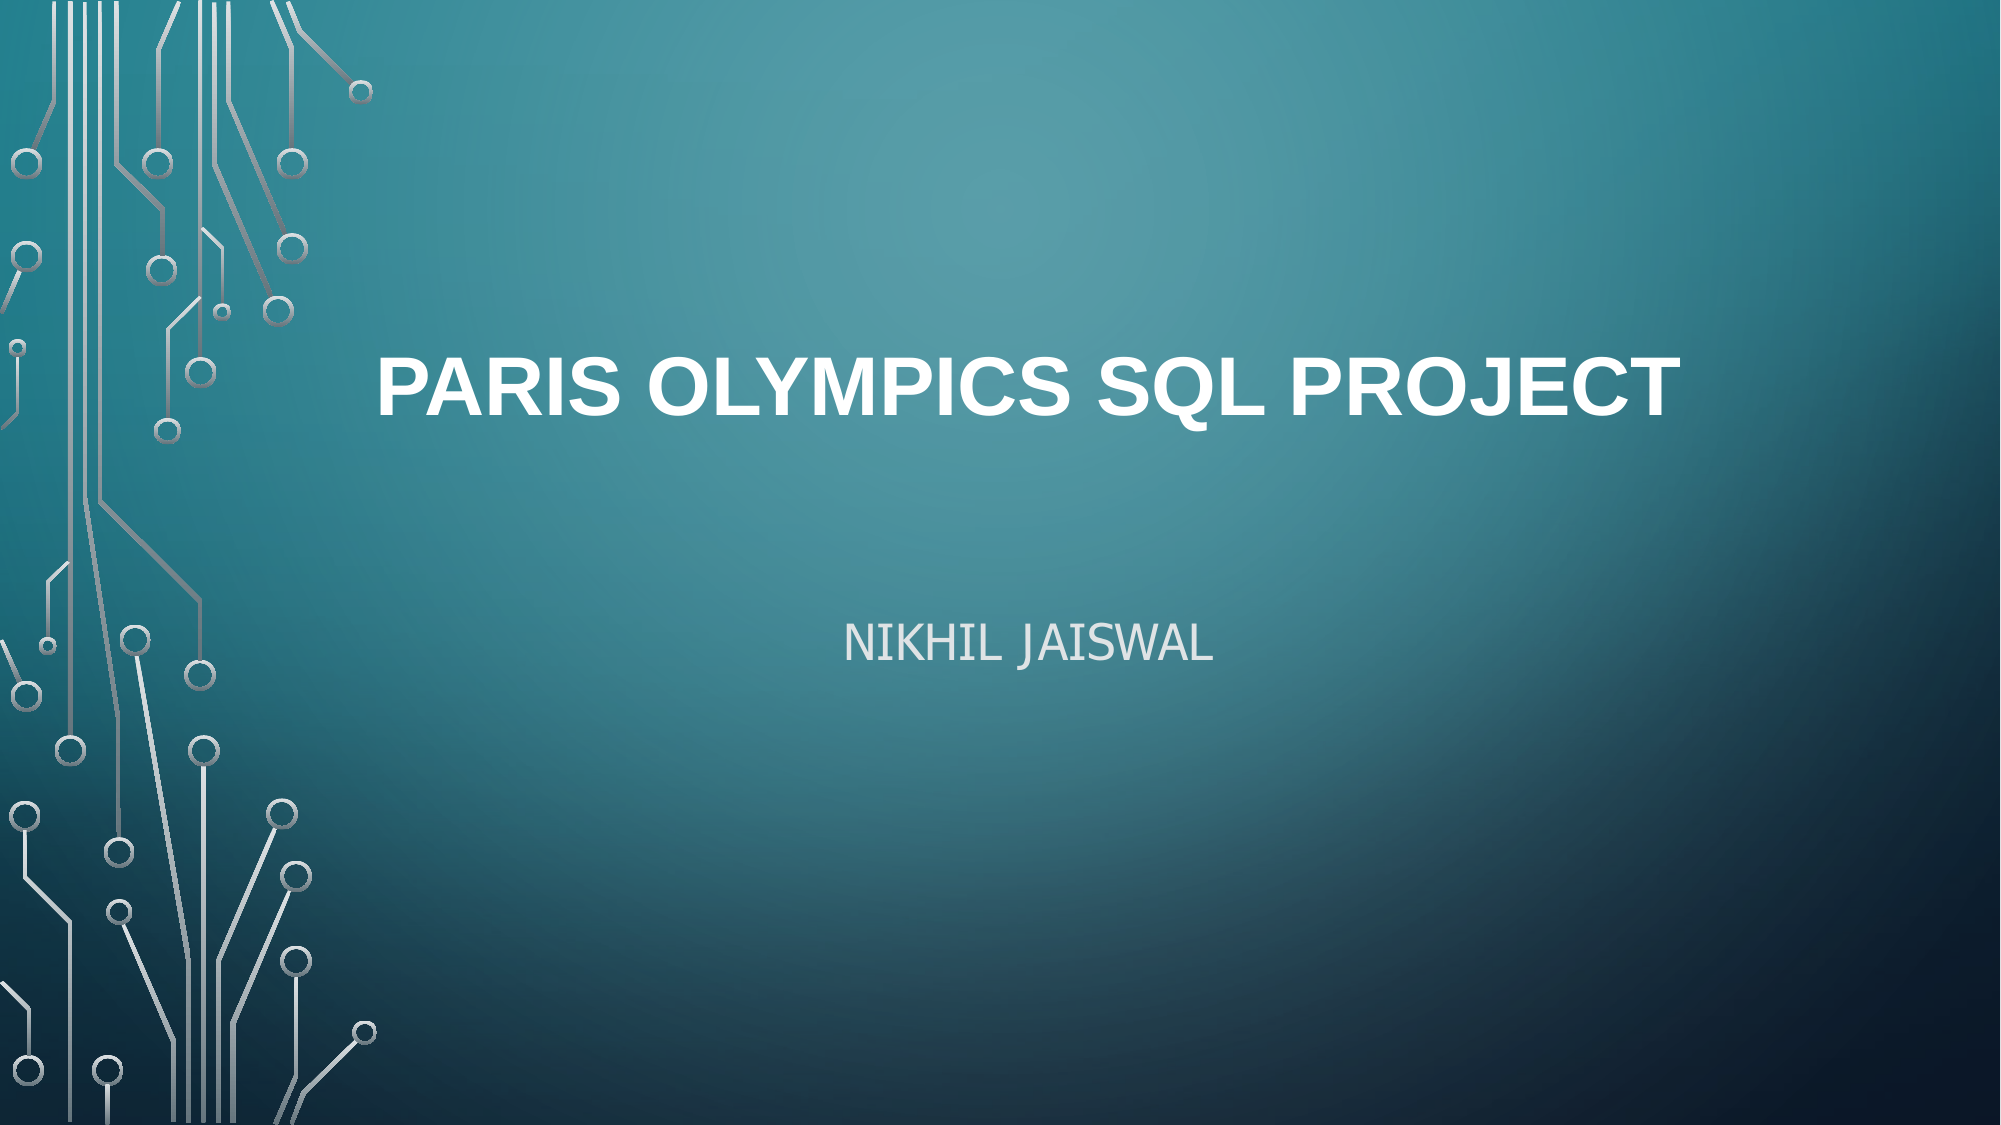

# Paris Olympics SQL Project
NIKHIL JAISWAL